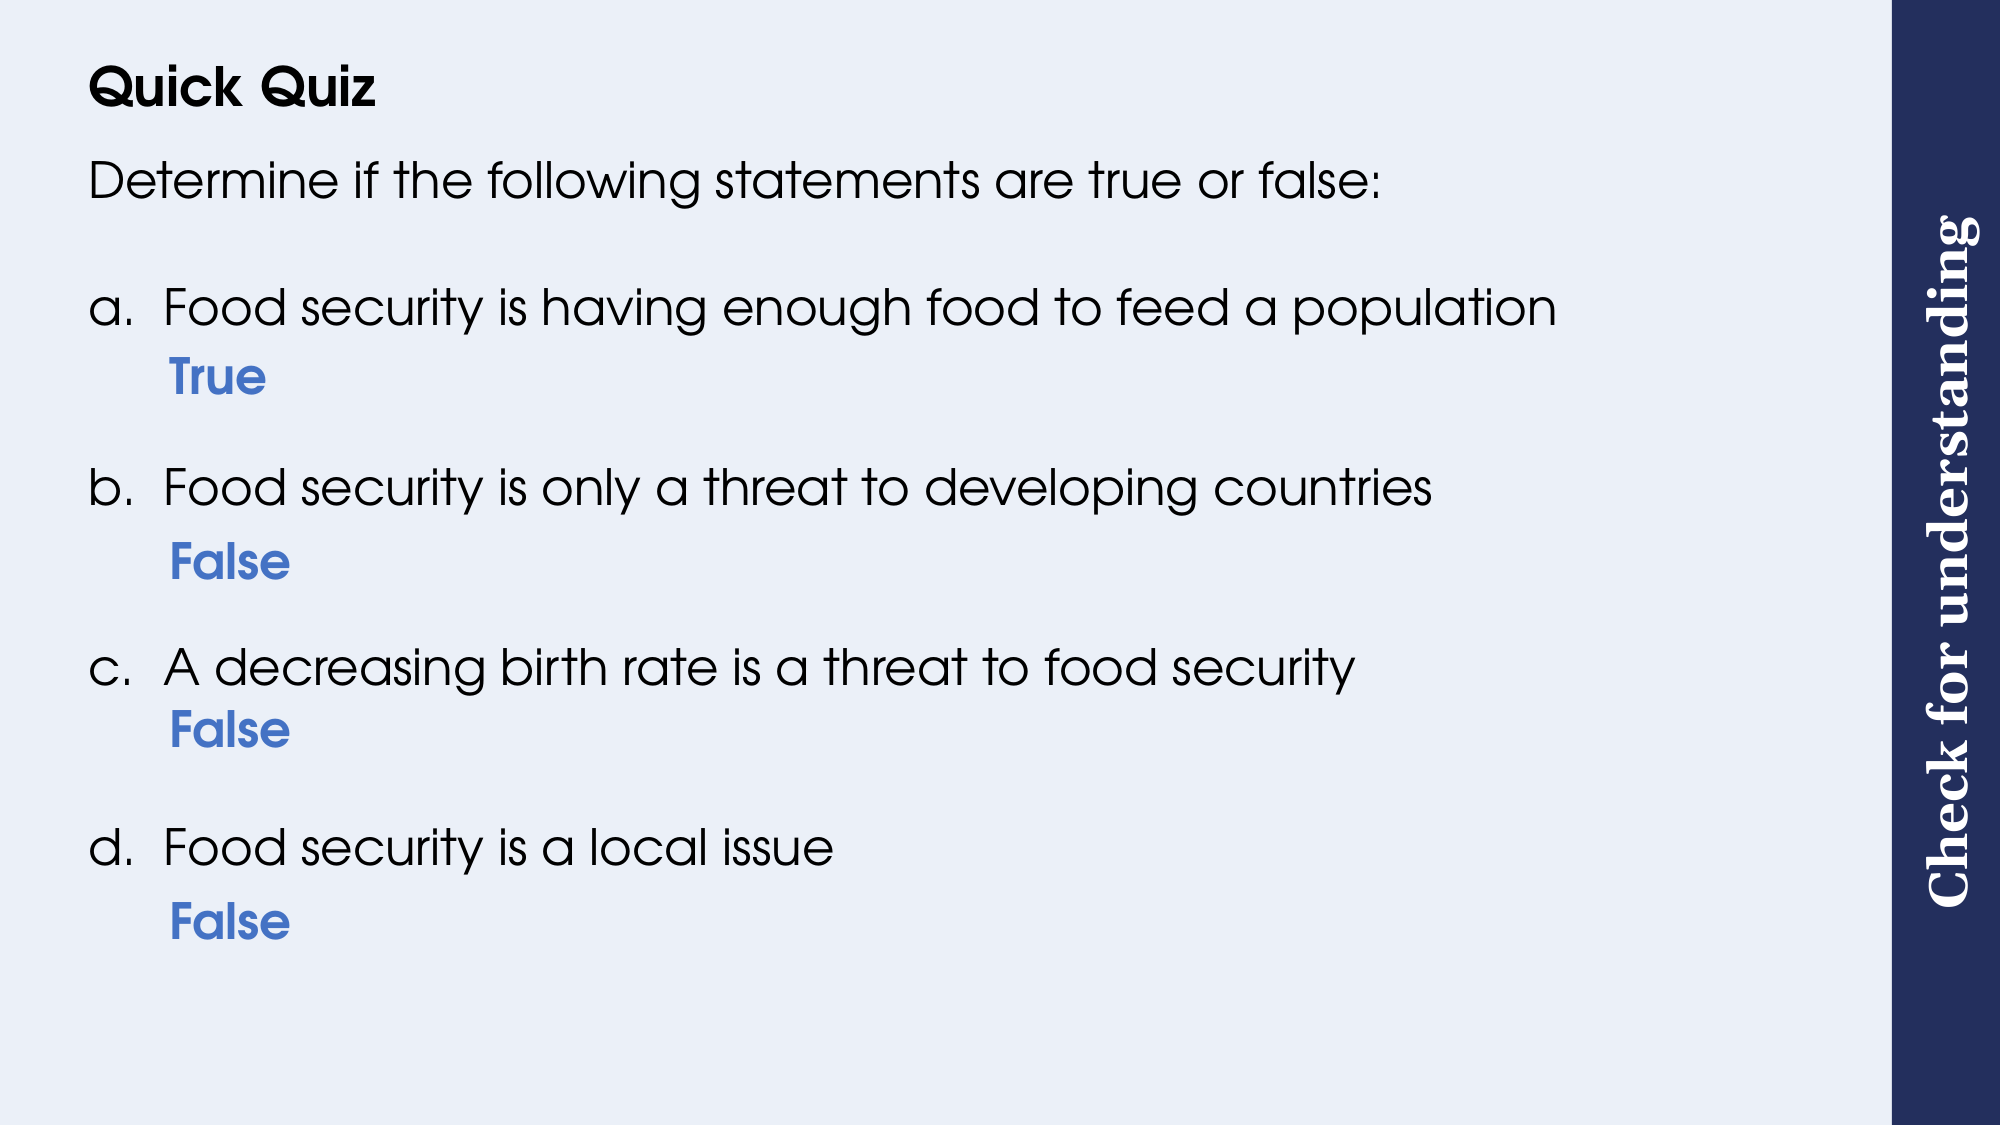

# Quick Quiz
Determine if the following statements are true or false:

Food security is having enough food to feed a population

Food security is only a threat to developing countries

A decreasing birth rate is a threat to food security

Food security is a local issue

True
False

False

False